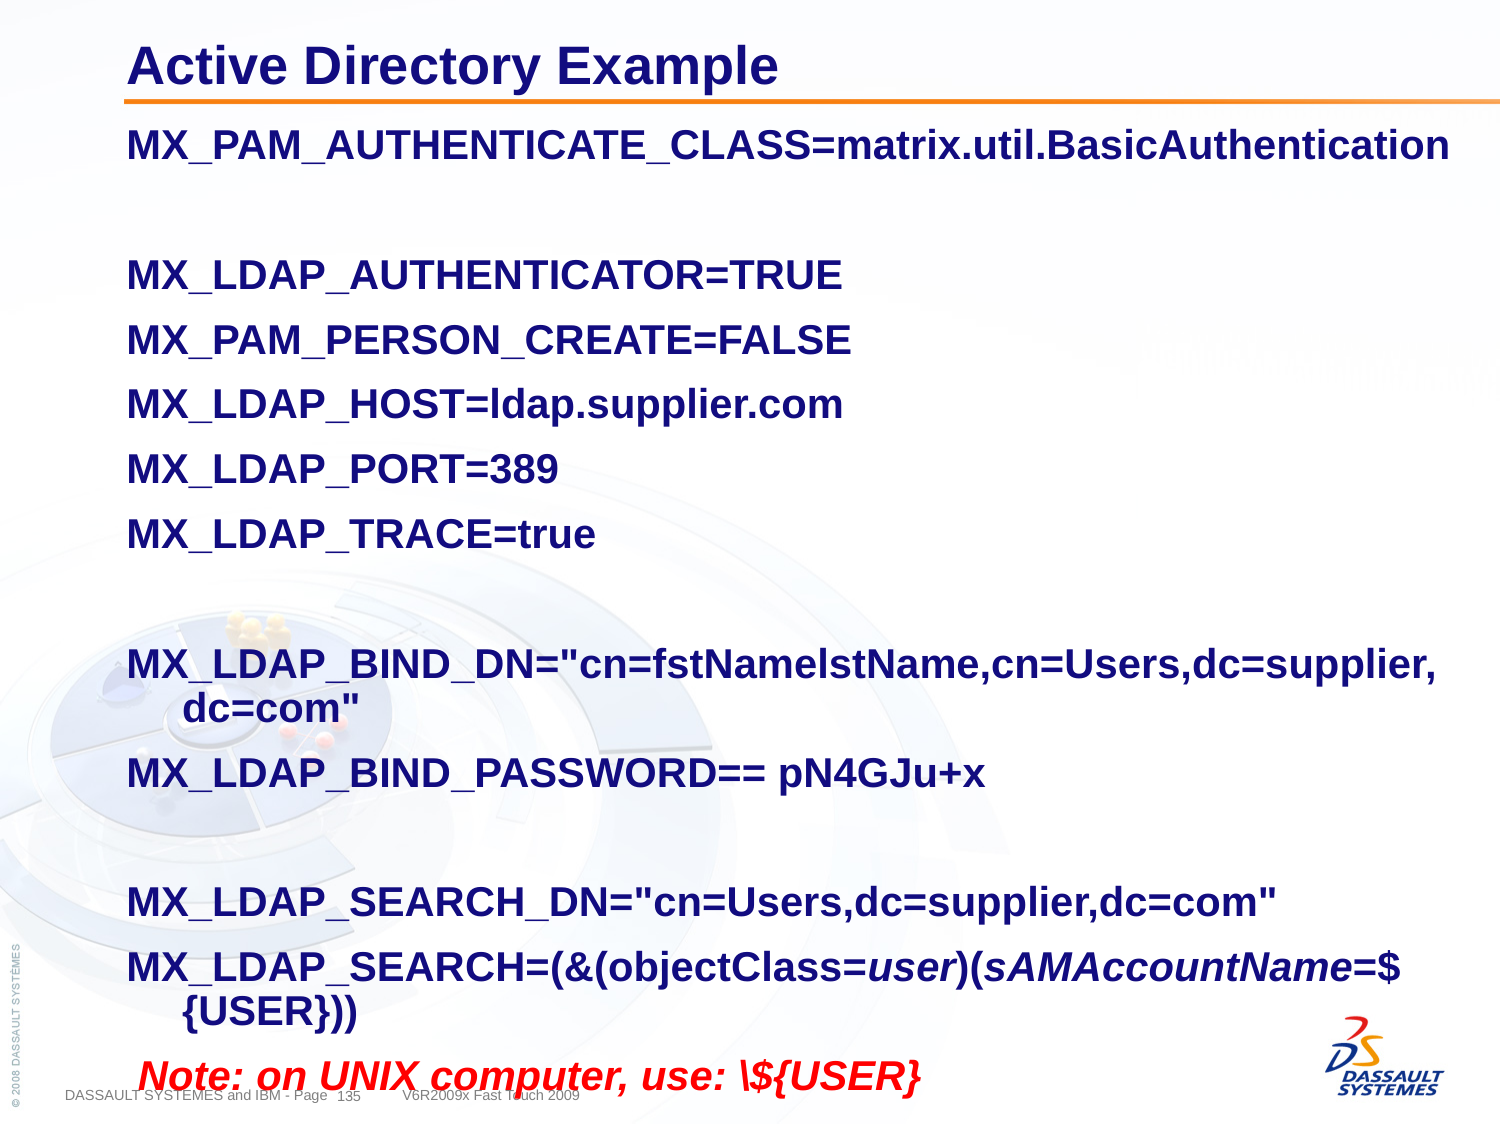

# Active Directory Example
MX_PAM_AUTHENTICATE_CLASS=matrix.util.BasicAuthentication

MX_LDAP_AUTHENTICATOR=TRUE
MX_PAM_PERSON_CREATE=FALSE
MX_LDAP_HOST=ldap.supplier.com
MX_LDAP_PORT=389
MX_LDAP_TRACE=true

MX_LDAP_BIND_DN="cn=fstNamelstName,cn=Users,dc=supplier,dc=com"
MX_LDAP_BIND_PASSWORD== pN4GJu+x

MX_LDAP_SEARCH_DN="cn=Users,dc=supplier,dc=com"
MX_LDAP_SEARCH=(&(objectClass=user)(sAMAccountName=${USER}))
 Note: on UNIX computer, use: \${USER}